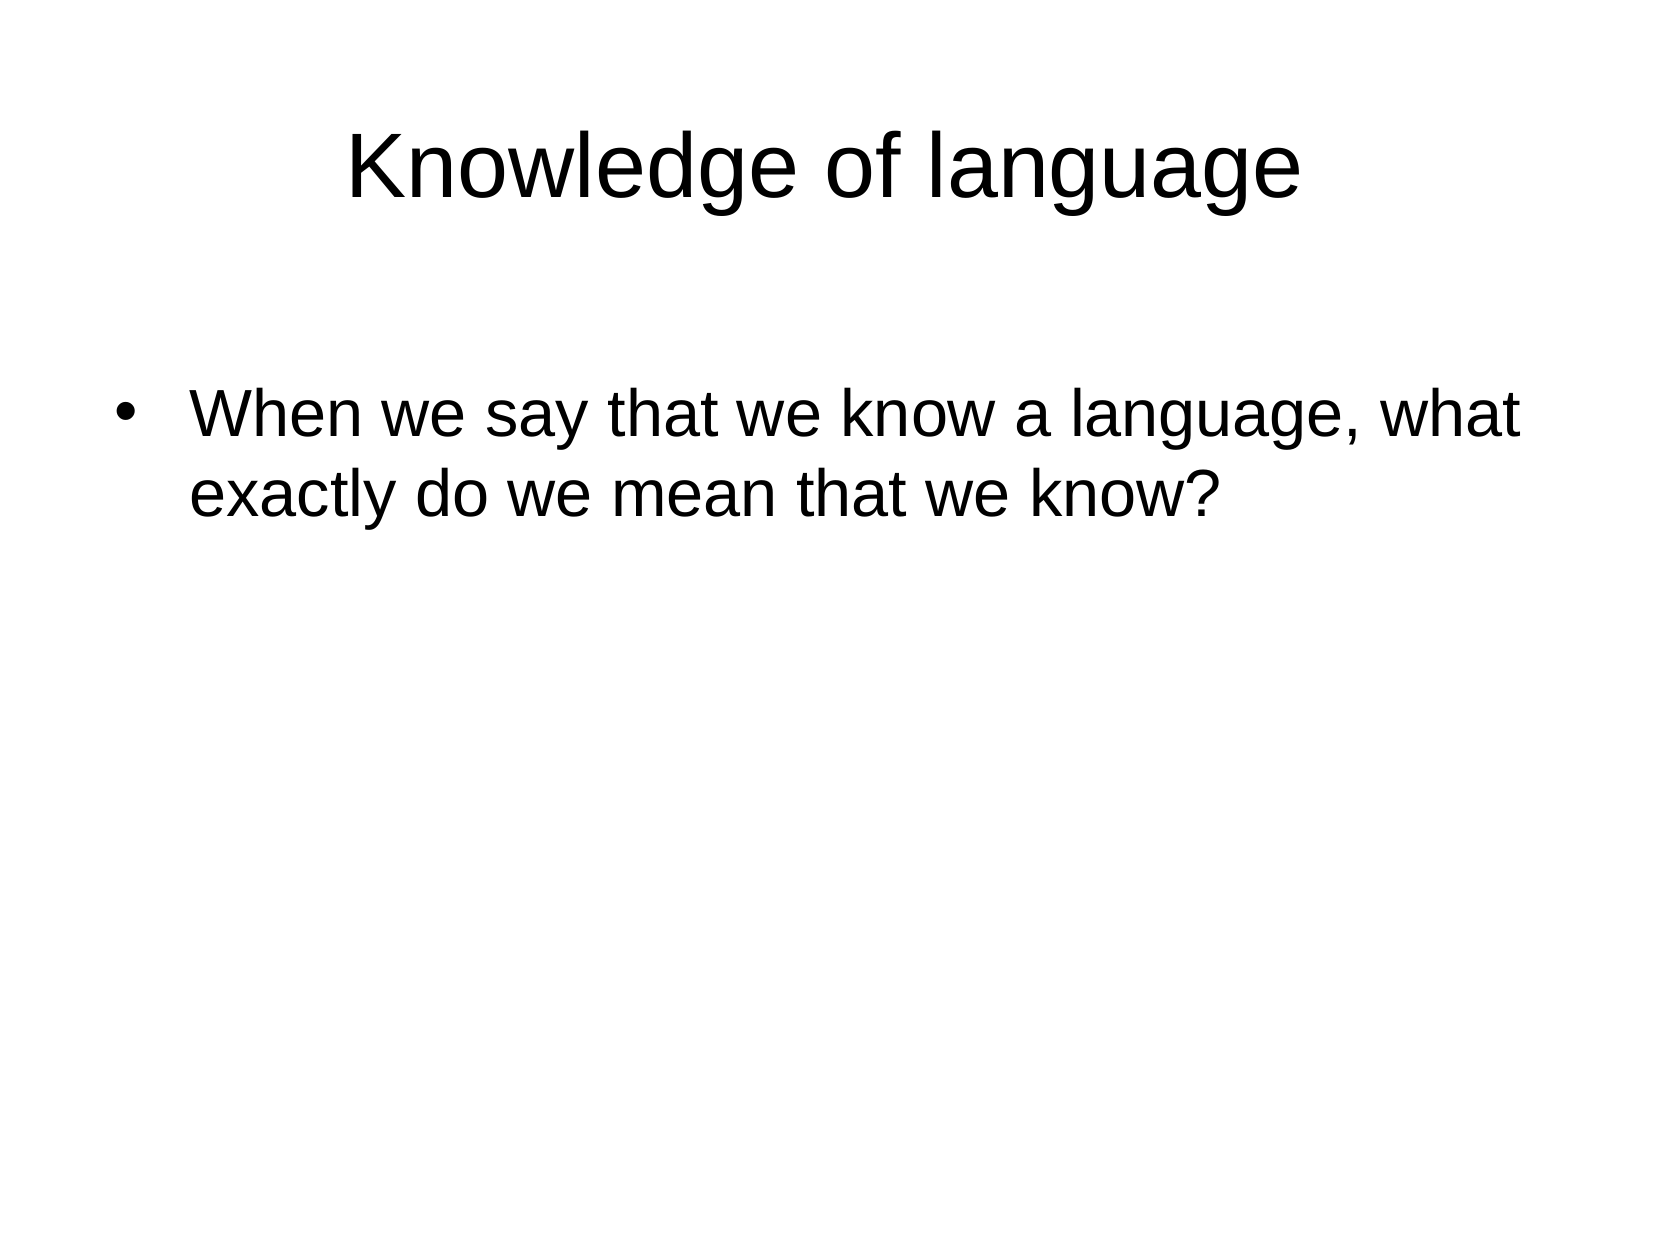

Knowledge of language
When we say that we know a language, what exactly do we mean that we know?